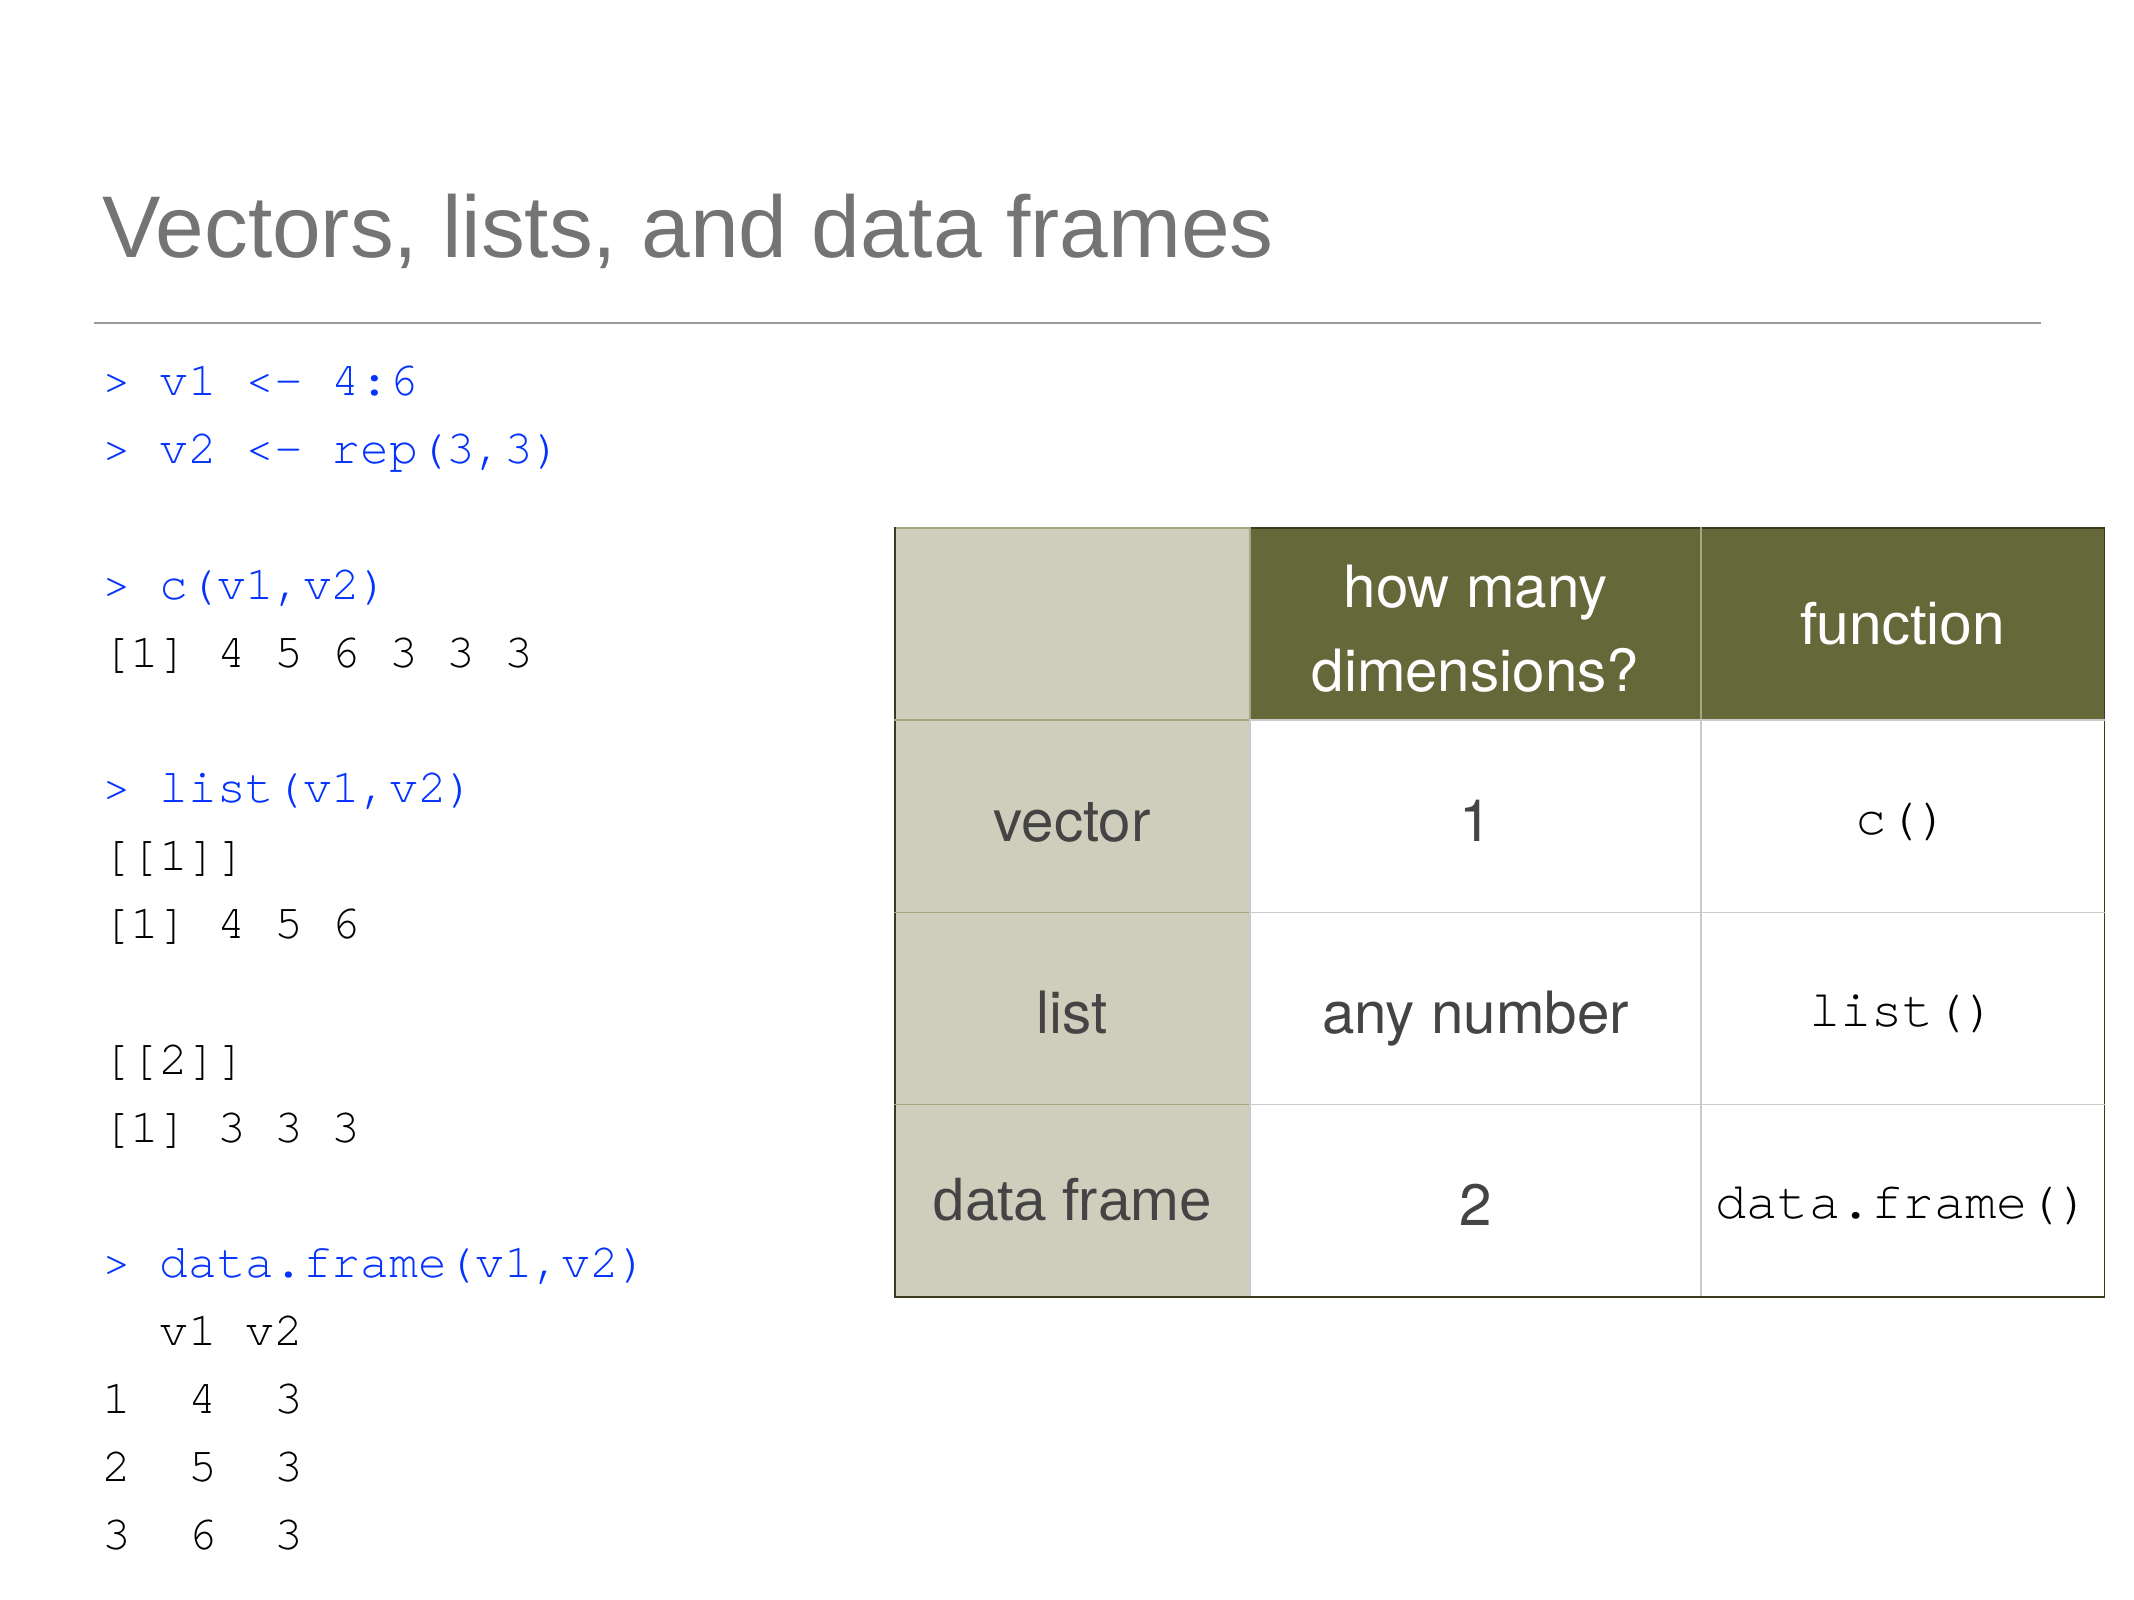

# Vectors, lists, and data frames
> v1 <- 4:6
> v2 <- rep(3,3)

> c(v1,v2)
[1] 4 5 6 3 3 3

> list(v1,v2)
[[1]]
[1] 4 5 6

[[2]]
[1] 3 3 3

> data.frame(v1,v2)
  v1 v2
1  4  3
2  5  3
3  6  3
|  | how many dimensions? | function |
| --- | --- | --- |
| vector | 1 | c() |
| list | any number | list() |
| data frame | 2 | data.frame() |